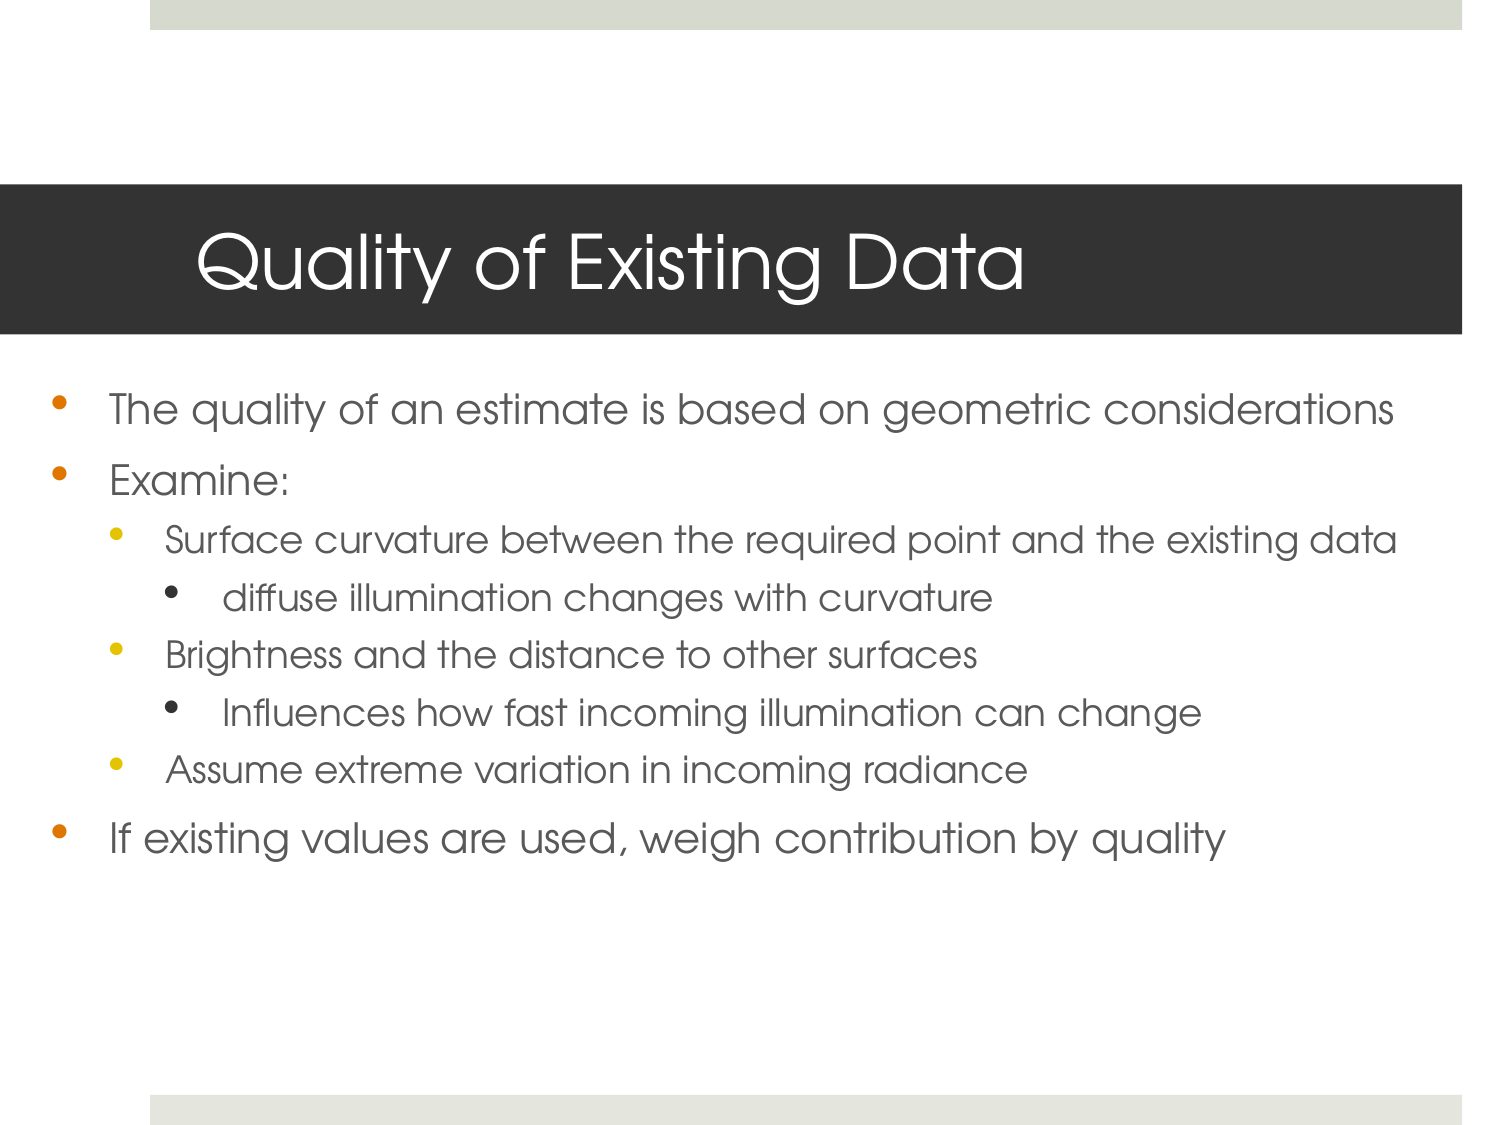

# Quality of Existing Data
The quality of an estimate is based on geometric considerations
Examine:
Surface curvature between the required point and the existing data
diffuse illumination changes with curvature
Brightness and the distance to other surfaces
Influences how fast incoming illumination can change
Assume extreme variation in incoming radiance
If existing values are used, weigh contribution by quality